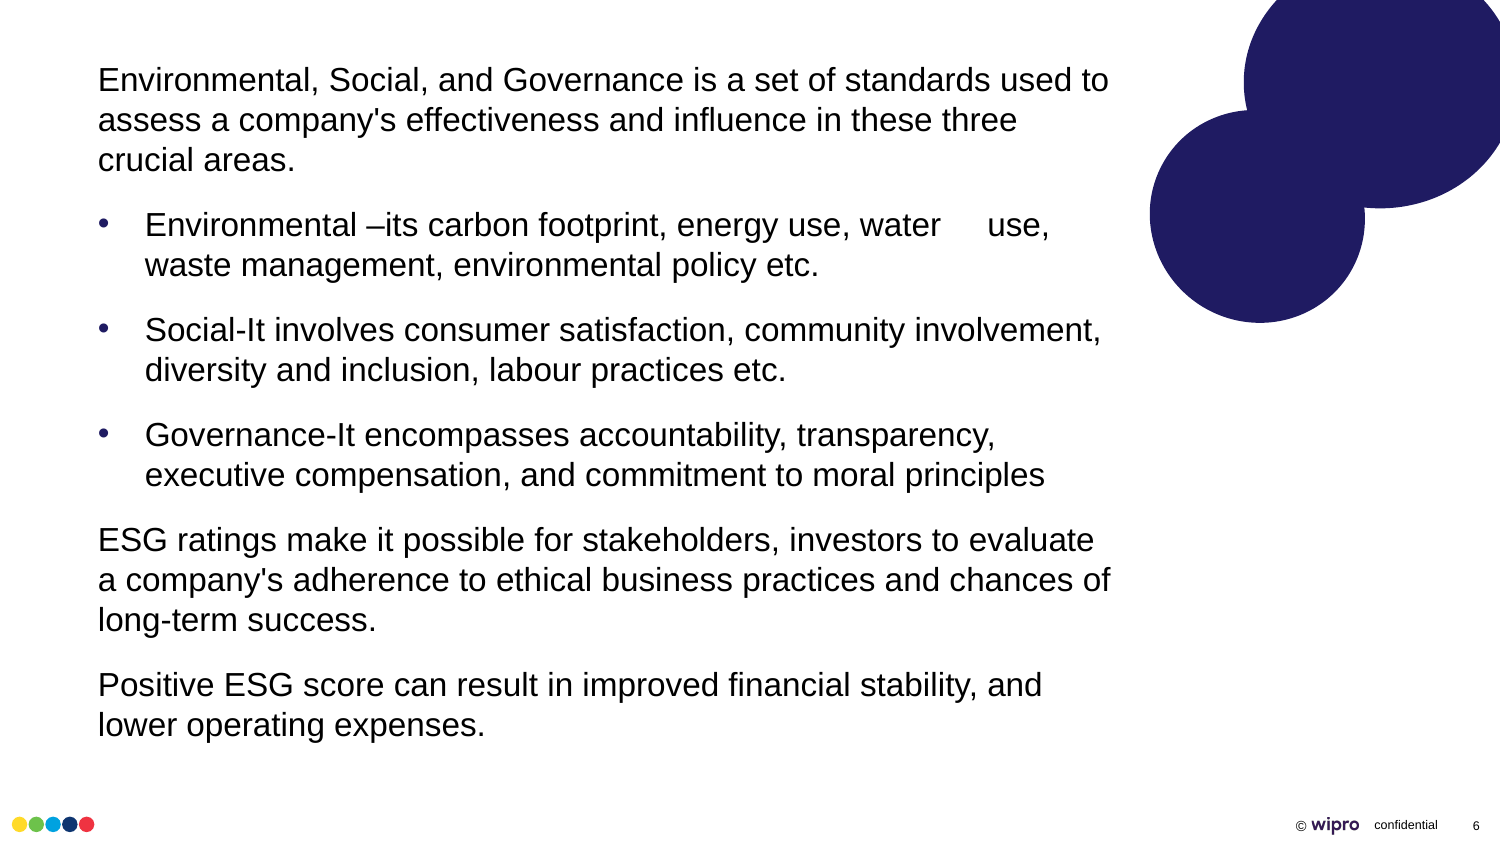

Environmental, Social, and Governance is a set of standards used to assess a company's effectiveness and influence in these three crucial areas.
Environmental –its carbon footprint, energy use, water     use, waste management, environmental policy etc.
Social-It involves consumer satisfaction, community involvement, diversity and inclusion, labour practices etc.
Governance-It encompasses accountability, transparency, executive compensation, and commitment to moral principles
ESG ratings make it possible for stakeholders, investors to evaluate a company's adherence to ethical business practices and chances of long-term success.
Positive ESG score can result in improved financial stability, and lower operating expenses.